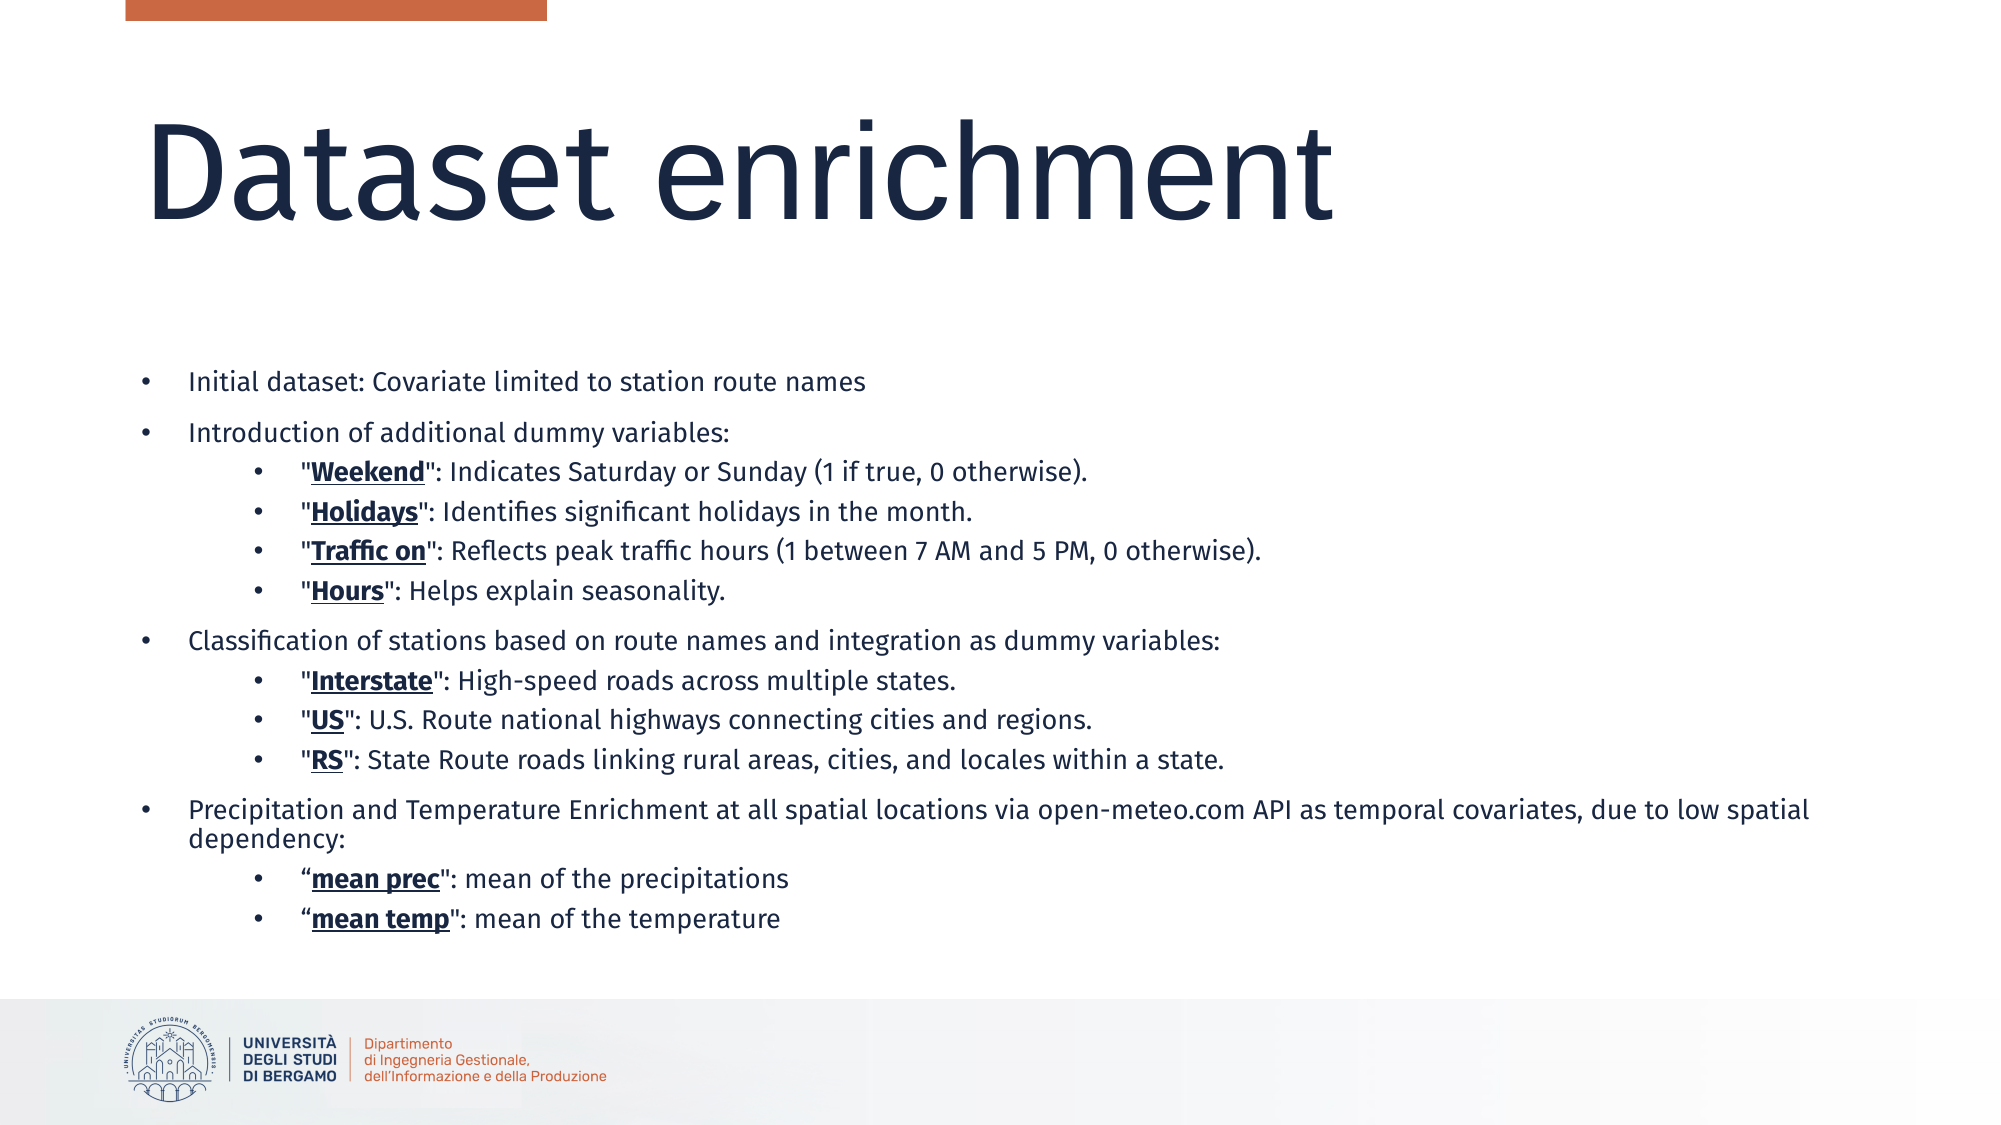

# Dataset enrichment
Initial dataset: Covariate limited to station route names
Introduction of additional dummy variables:
"Weekend": Indicates Saturday or Sunday (1 if true, 0 otherwise).
"Holidays": Identifies significant holidays in the month.
"Traffic on": Reflects peak traffic hours (1 between 7 AM and 5 PM, 0 otherwise).
"Hours": Helps explain seasonality.
Classification of stations based on route names and integration as dummy variables:
"Interstate": High-speed roads across multiple states.
"US": U.S. Route national highways connecting cities and regions.
"RS": State Route roads linking rural areas, cities, and locales within a state.
Precipitation and Temperature Enrichment at all spatial locations via open-meteo.com API as temporal covariates, due to low spatial dependency:
“mean prec": mean of the precipitations
“mean temp": mean of the temperature